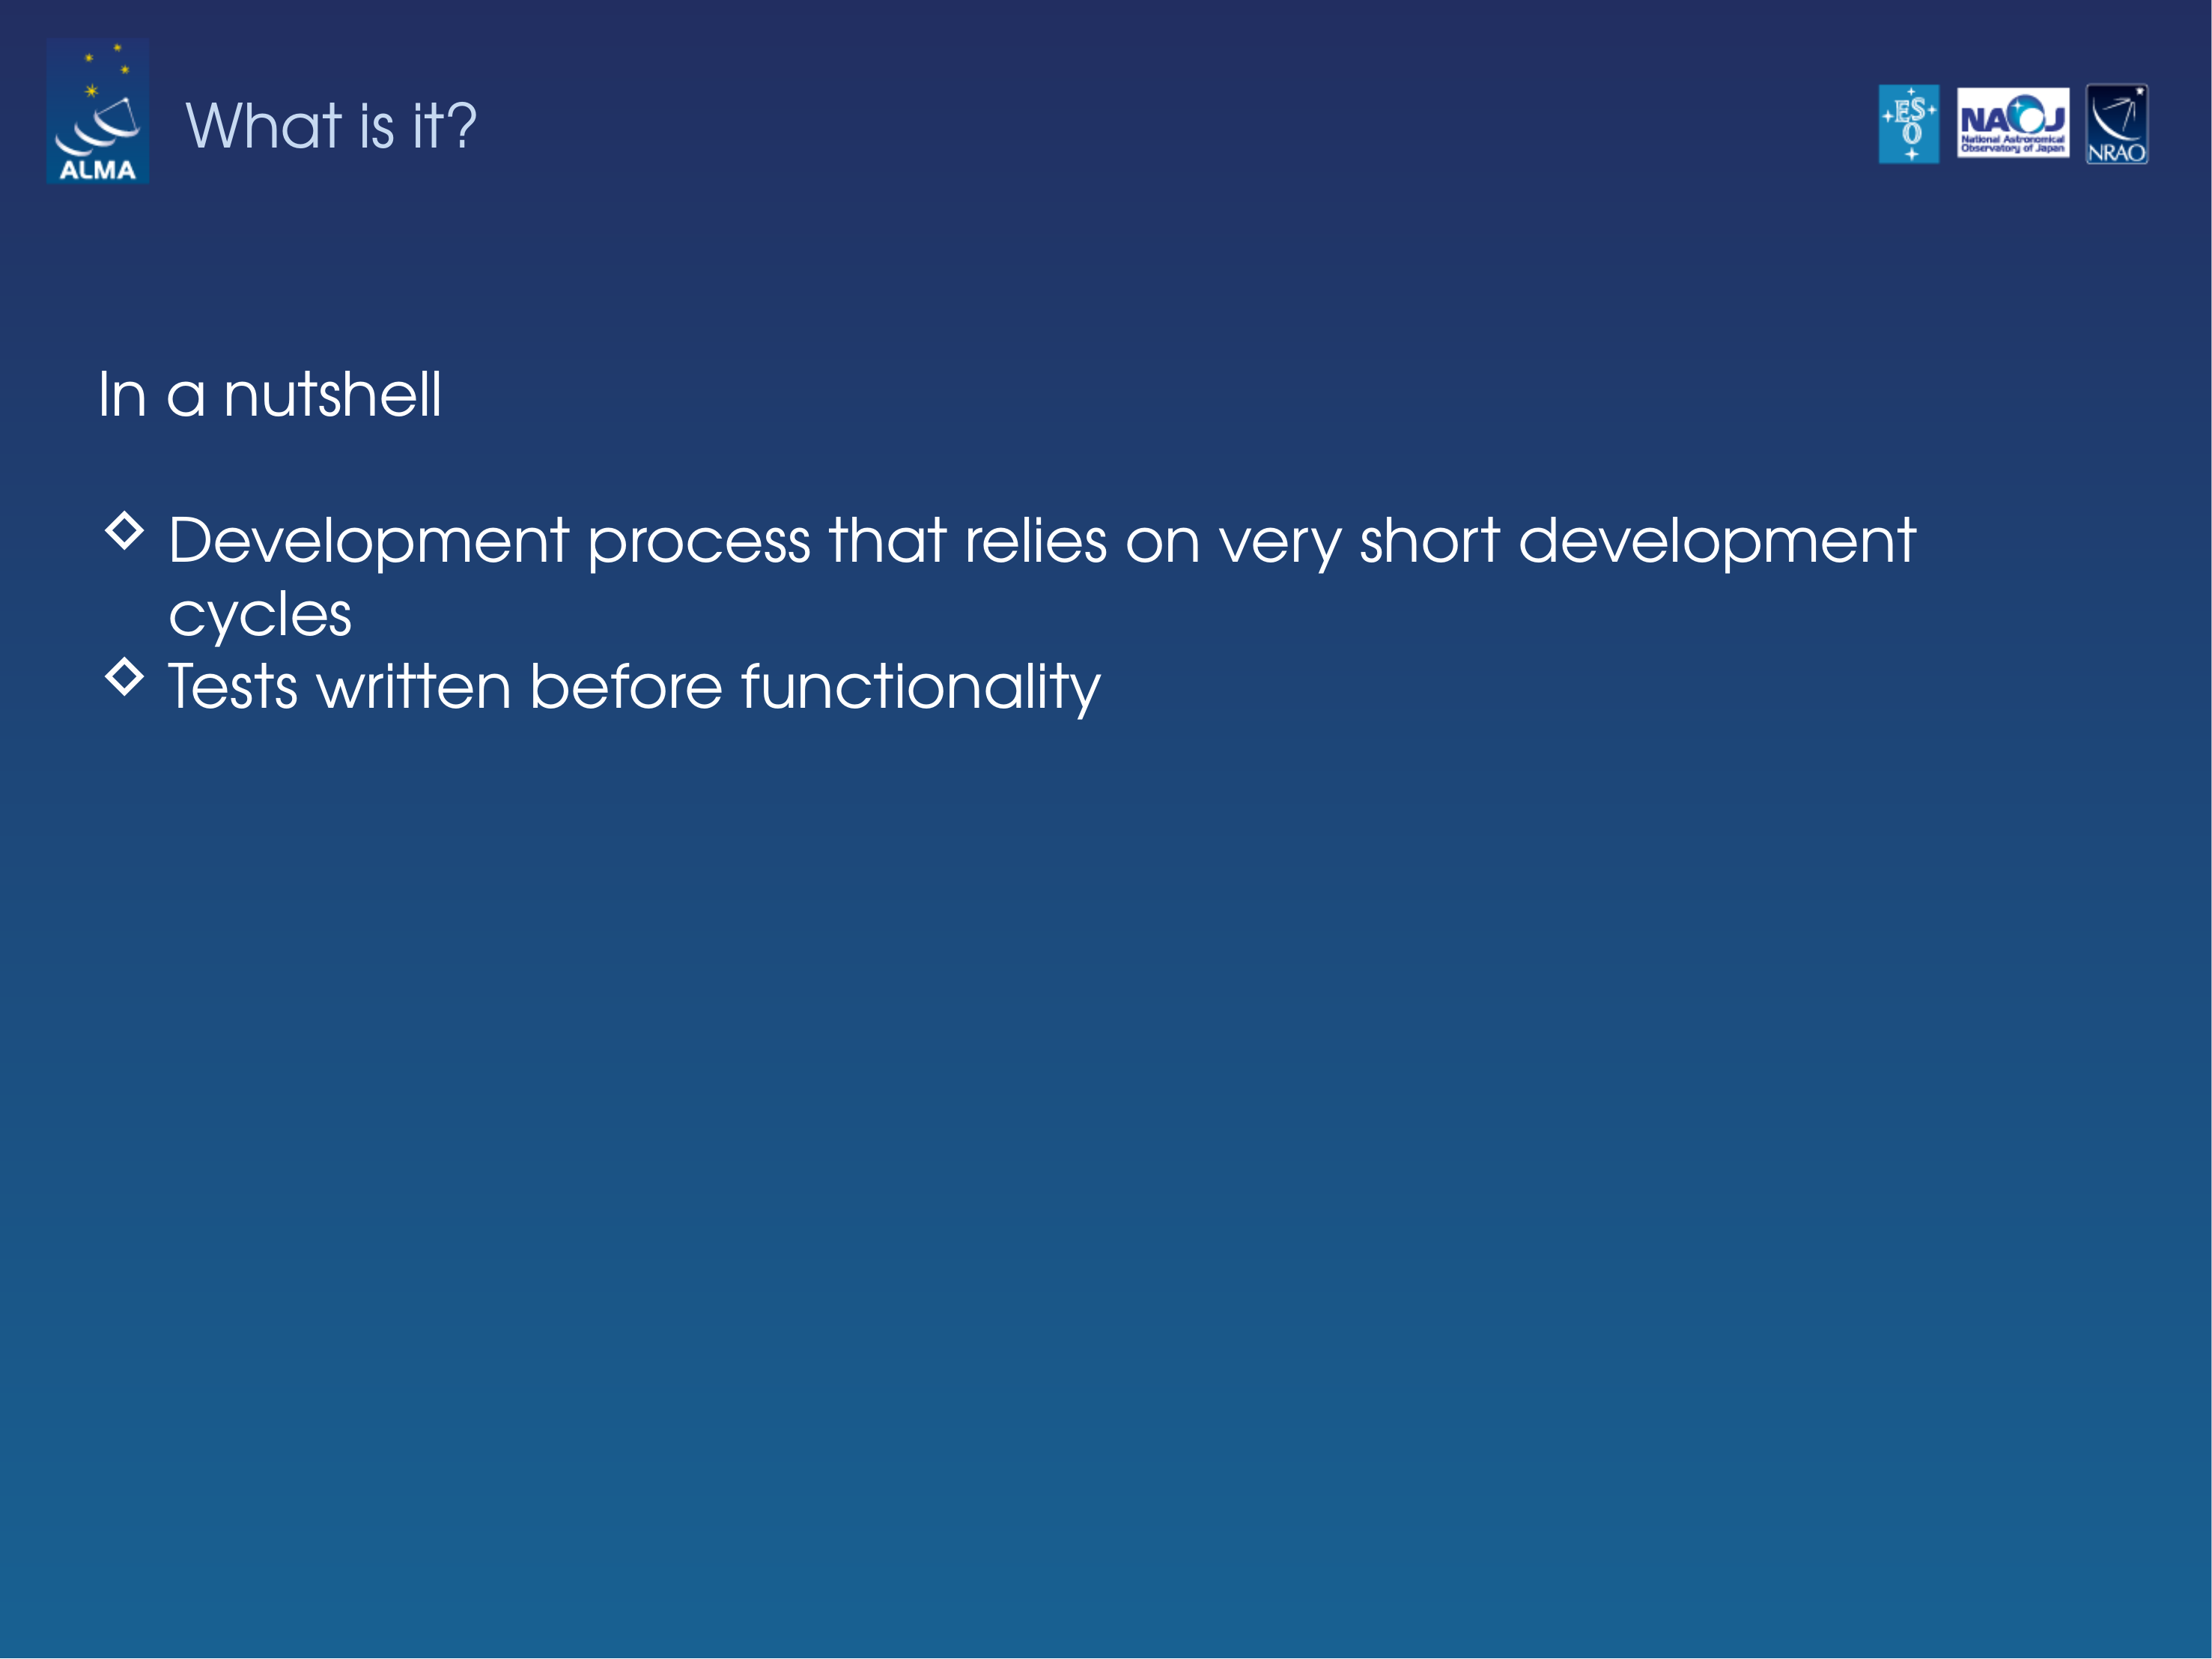

# What is it?
In a nutshell

Development process that relies on very short development cycles
Tests written before functionality